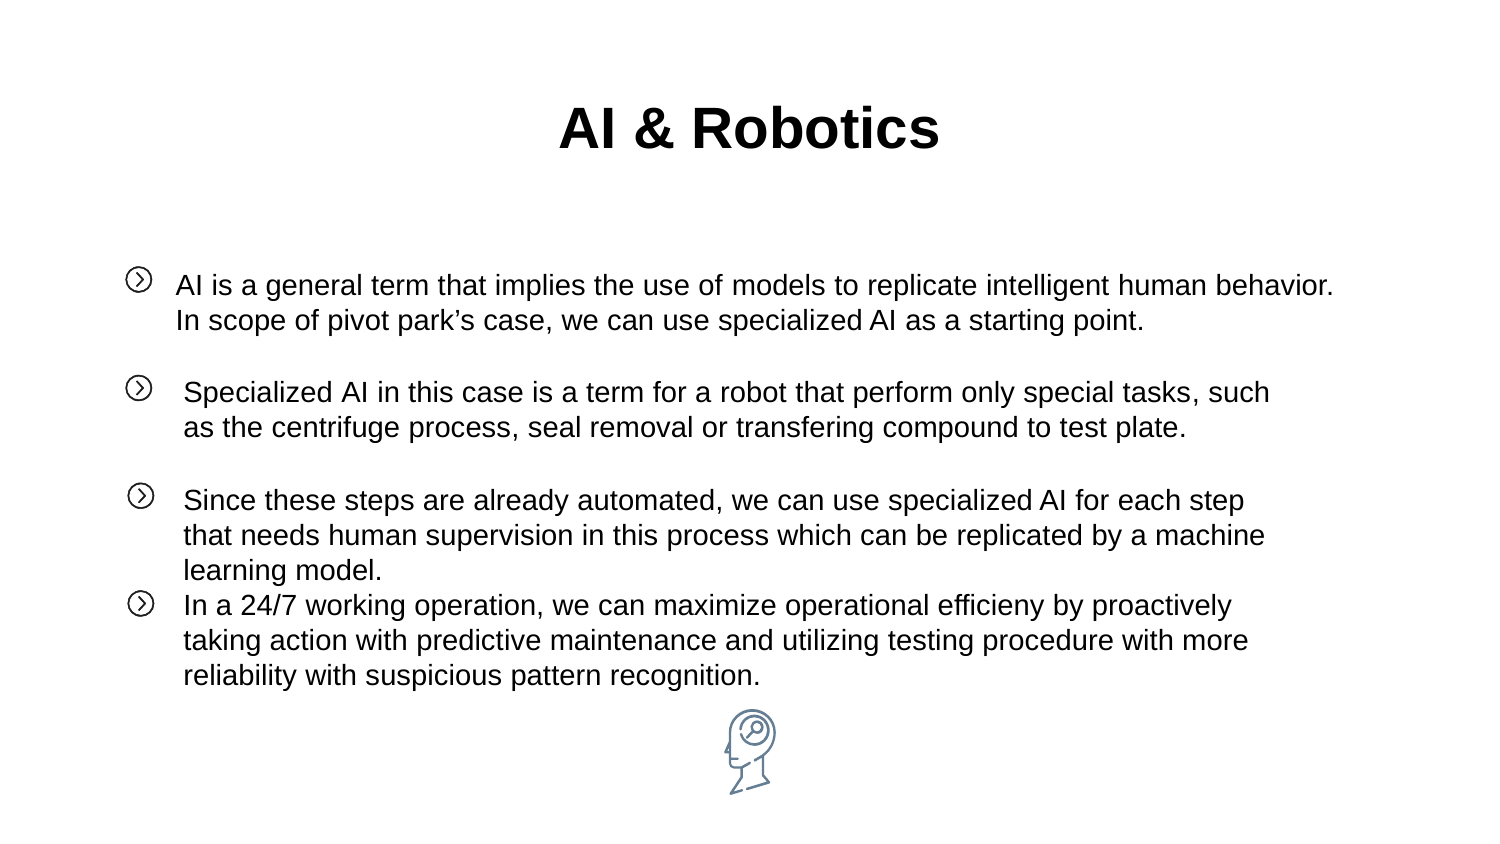

AI & Robotics
AI is a general term that implies the use of models to replicate intelligent human behavior.
In scope of pivot park’s case, we can use specialized AI as a starting point.

Specialized AI in this case is a term for a robot that perform only special tasks, such as the centrifuge process, seal removal or transfering compound to test plate.

Since these steps are already automated, we can use specialized AI for each step that needs human supervision in this process which can be replicated by a machine learning model.

In a 24/7 working operation, we can maximize operational efficieny by proactively taking action with predictive maintenance and utilizing testing procedure with more reliability with suspicious pattern recognition.